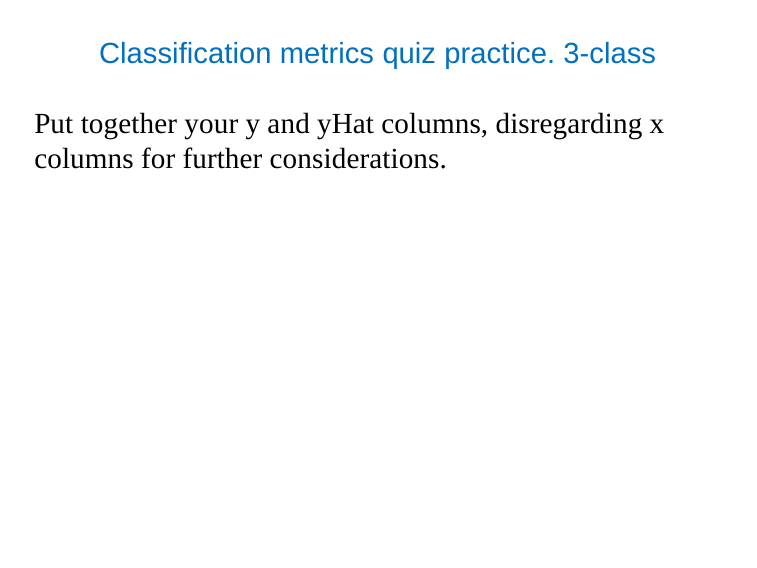

# Classification metrics quiz practice. 3-class
Put together your y and yHat columns, disregarding x columns for further considerations.